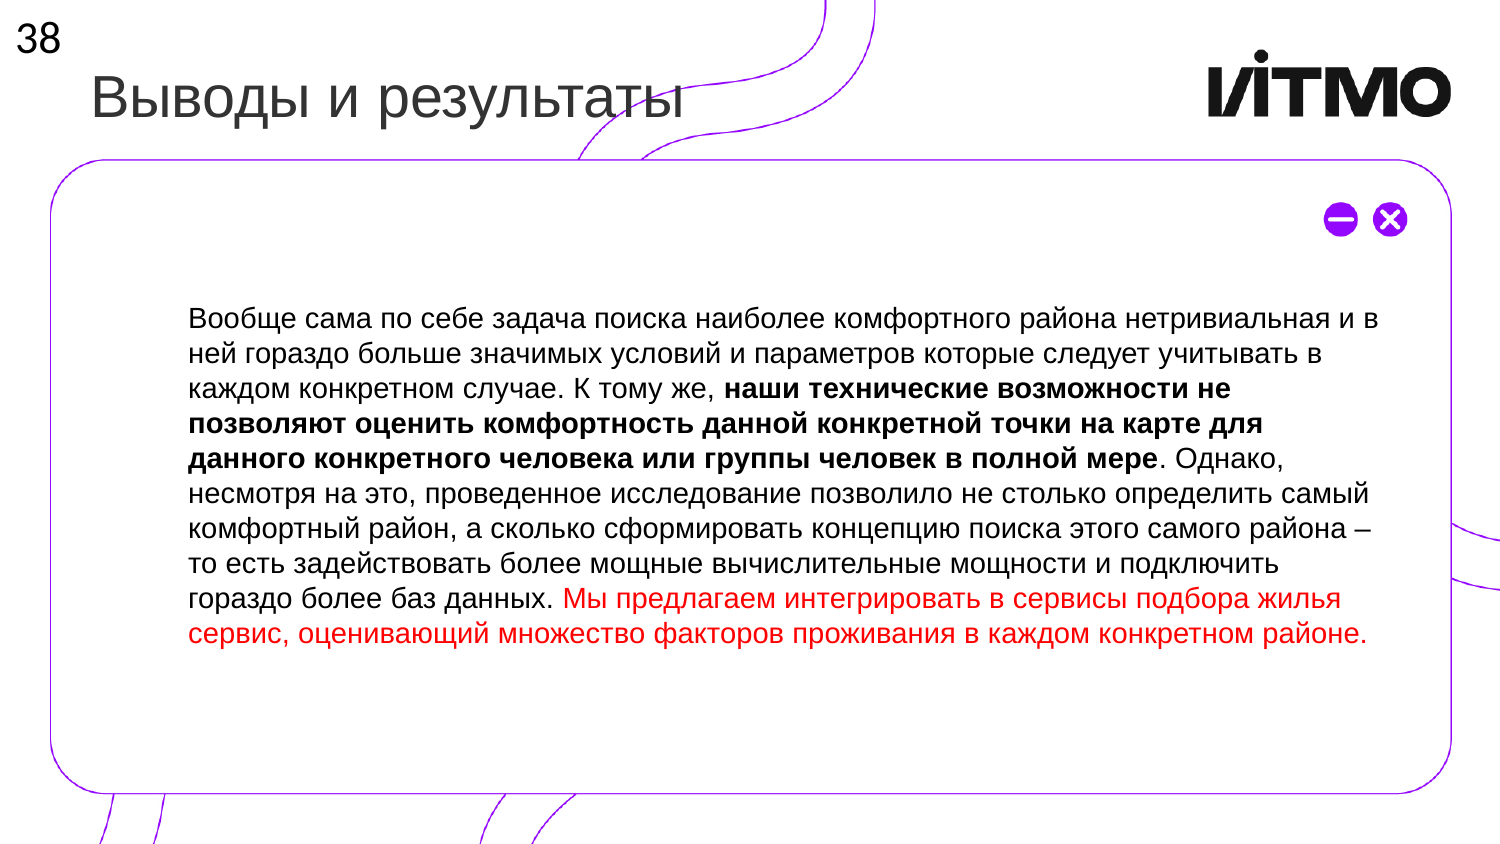

38
# Выводы и результаты
Вообще сама по себе задача поиска наиболее комфортного района нетривиальная и в ней гораздо больше значимых условий и параметров которые следует учитывать в каждом конкретном случае. К тому же, наши технические возможности не позволяют оценить комфортность данной конкретной точки на карте для данного конкретного человека или группы человек в полной мере. Однако, несмотря на это, проведенное исследование позволило не столько определить самый комфортный район, а сколько сформировать концепцию поиска этого самого района – то есть задействовать более мощные вычислительные мощности и подключить гораздо более баз данных. Мы предлагаем интегрировать в сервисы подбора жилья сервис, оценивающий множество факторов проживания в каждом конкретном районе.